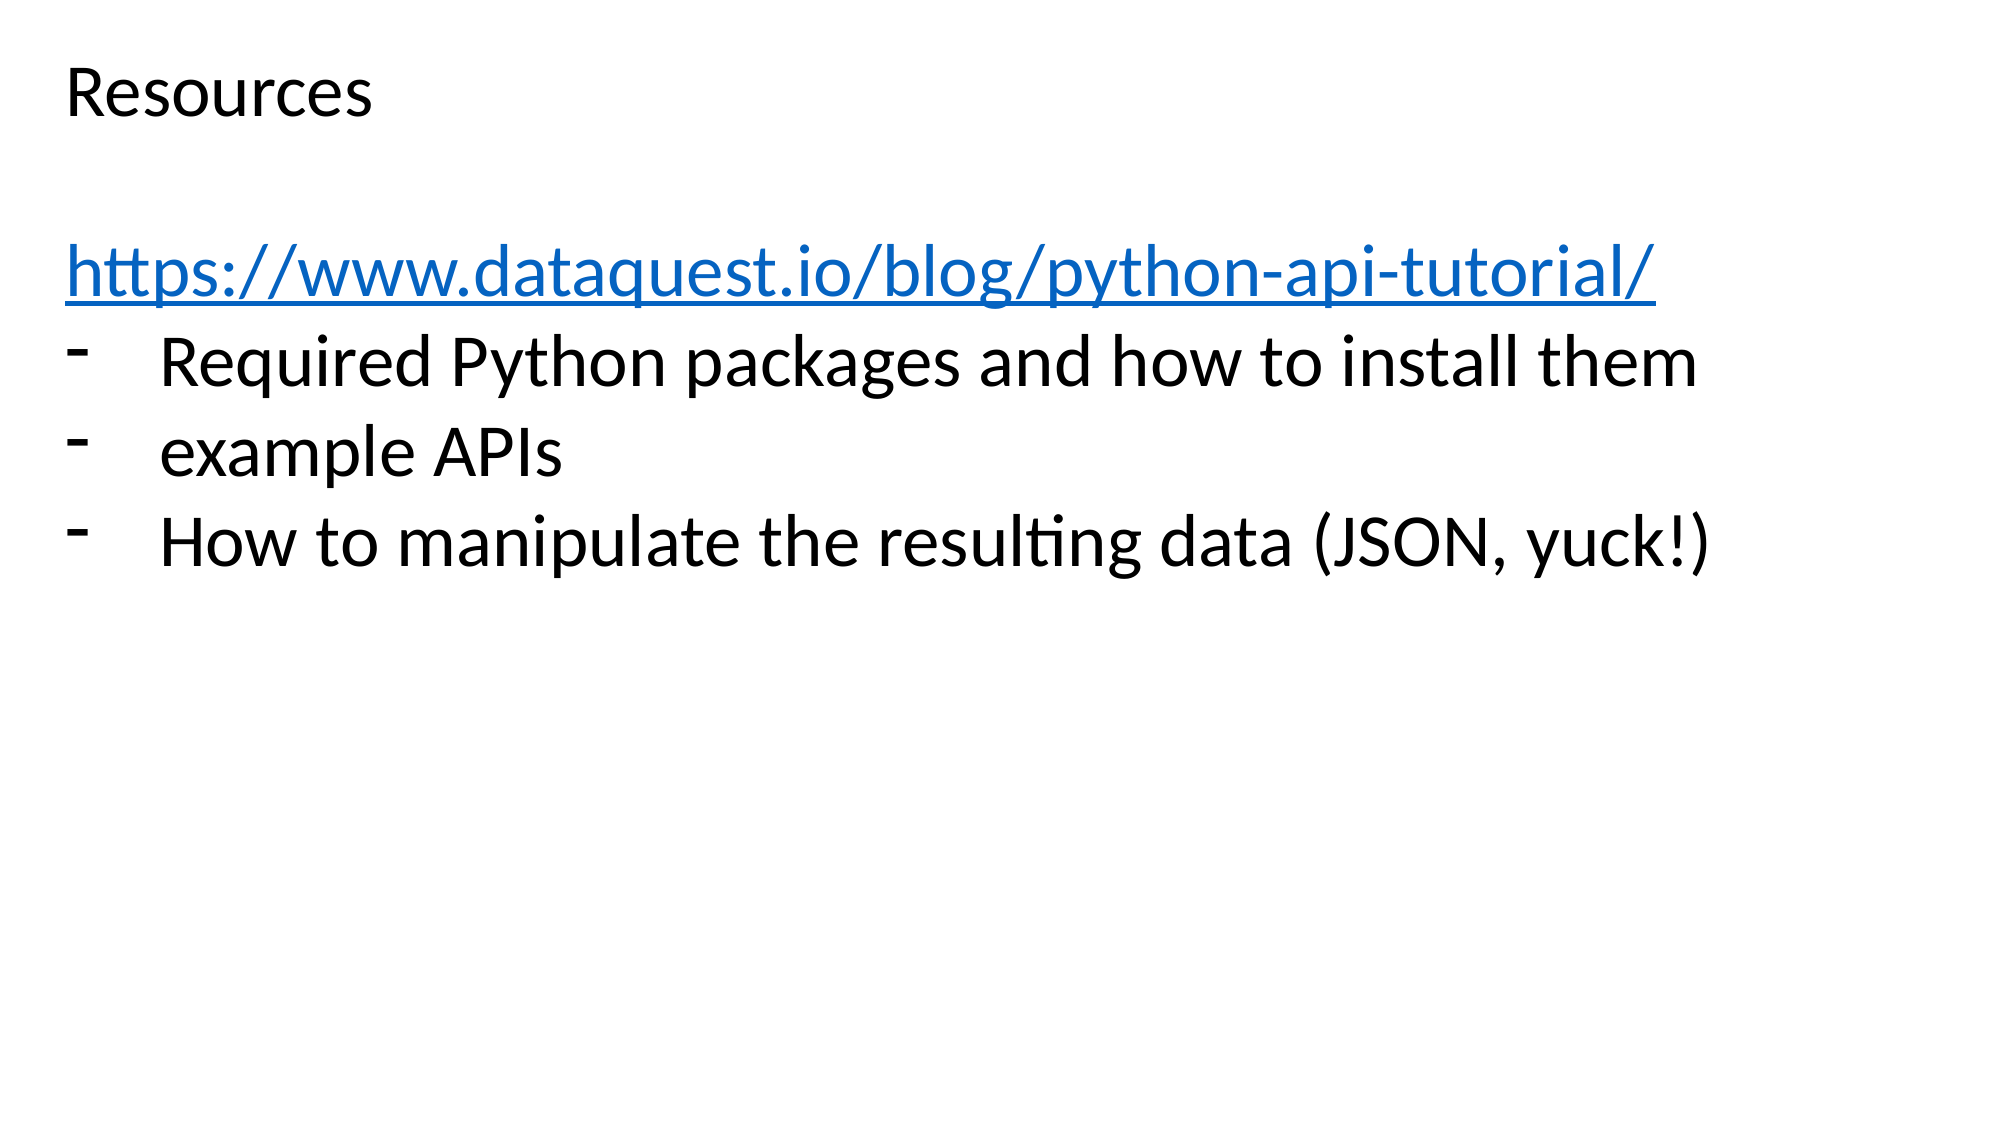

Resources

https://www.dataquest.io/blog/python-api-tutorial/
Required Python packages and how to install them
example APIs
How to manipulate the resulting data (JSON, yuck!)